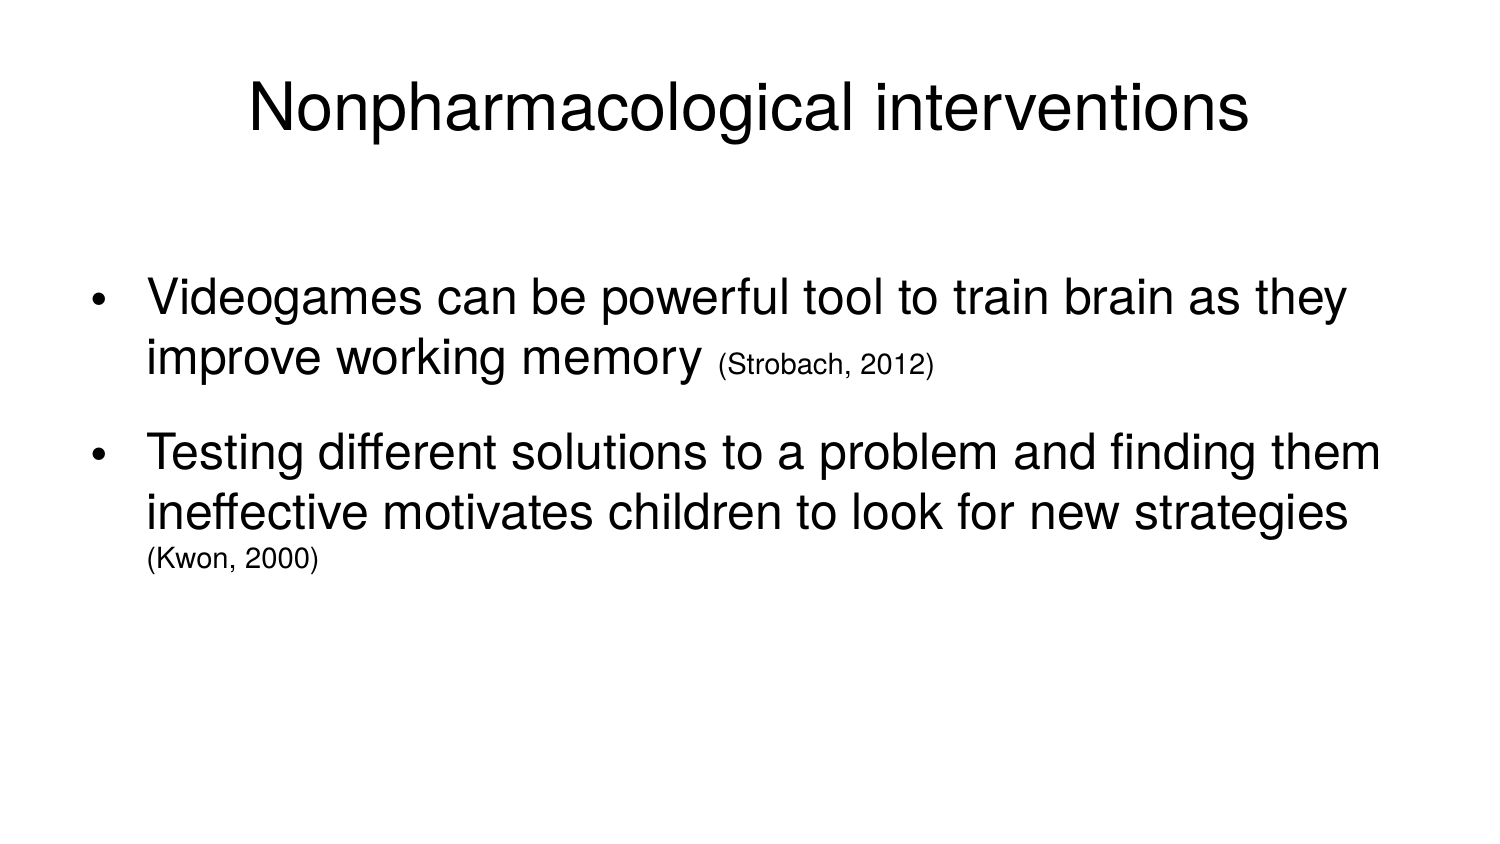

# Nonpharmacological interventions

Videogames can be powerful tool to train brain as they improve working memory (Strobach, 2012)

Testing different solutions to a problem and finding them ineffective motivates children to look for new strategies (Kwon, 2000)